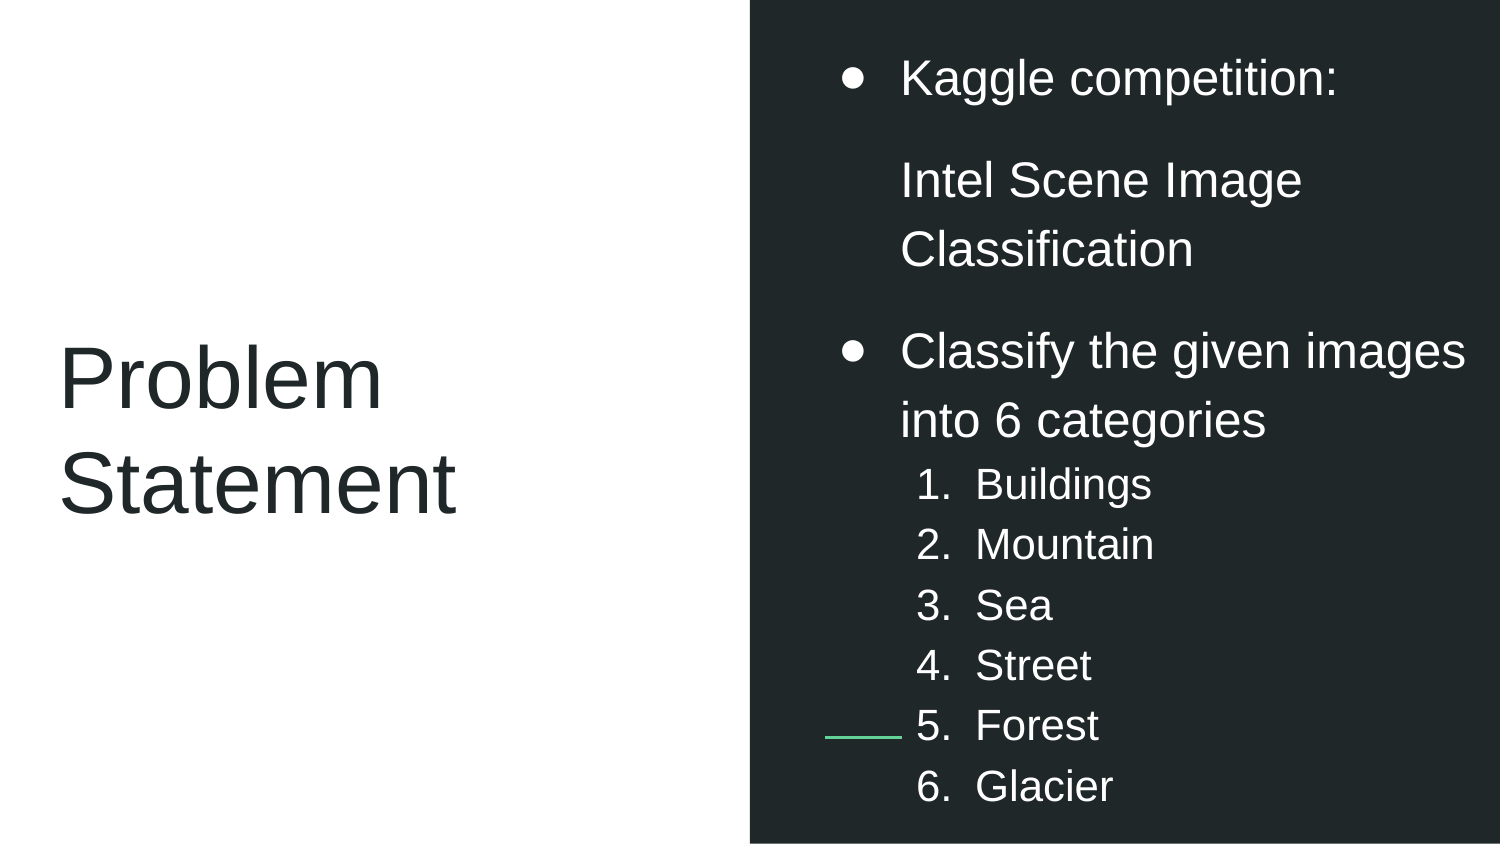

Kaggle competition:
Intel Scene Image Classification
Classify the given images into 6 categories
Buildings
Mountain
Sea
Street
Forest
Glacier
# Problem Statement